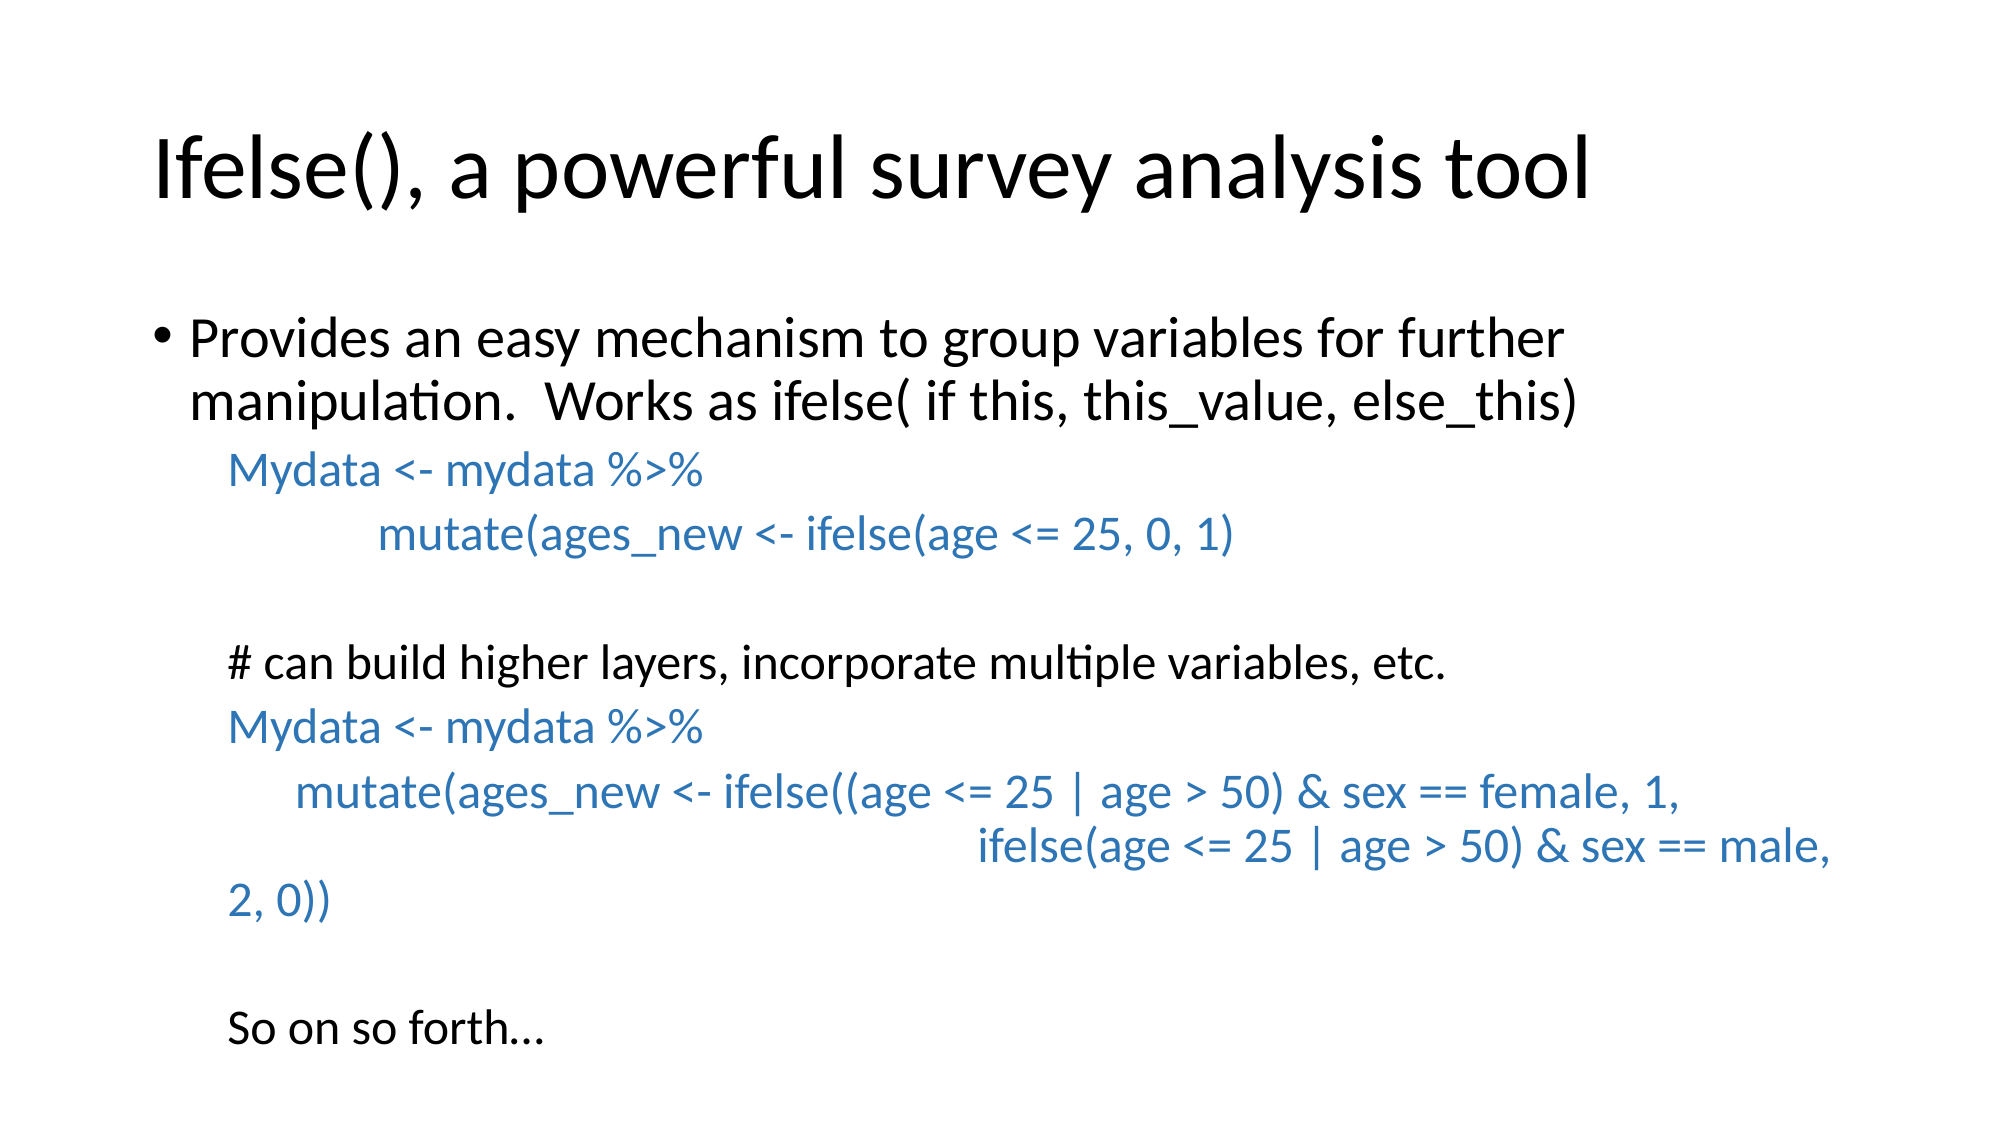

# Ifelse(), a powerful survey analysis tool
Provides an easy mechanism to group variables for further manipulation.  Works as ifelse( if this, this_value, else_this)
Mydata <- mydata %>%
	mutate(ages_new <- ifelse(age <= 25, 0, 1)

# can build higher layers, incorporate multiple variables, etc.
Mydata <- mydata %>%
      mutate(ages_new <- ifelse((age <= 25 | age > 50) & sex == female, 1,     					ifelse(age <= 25 | age > 50) & sex == male, 2, 0))

So on so forth…